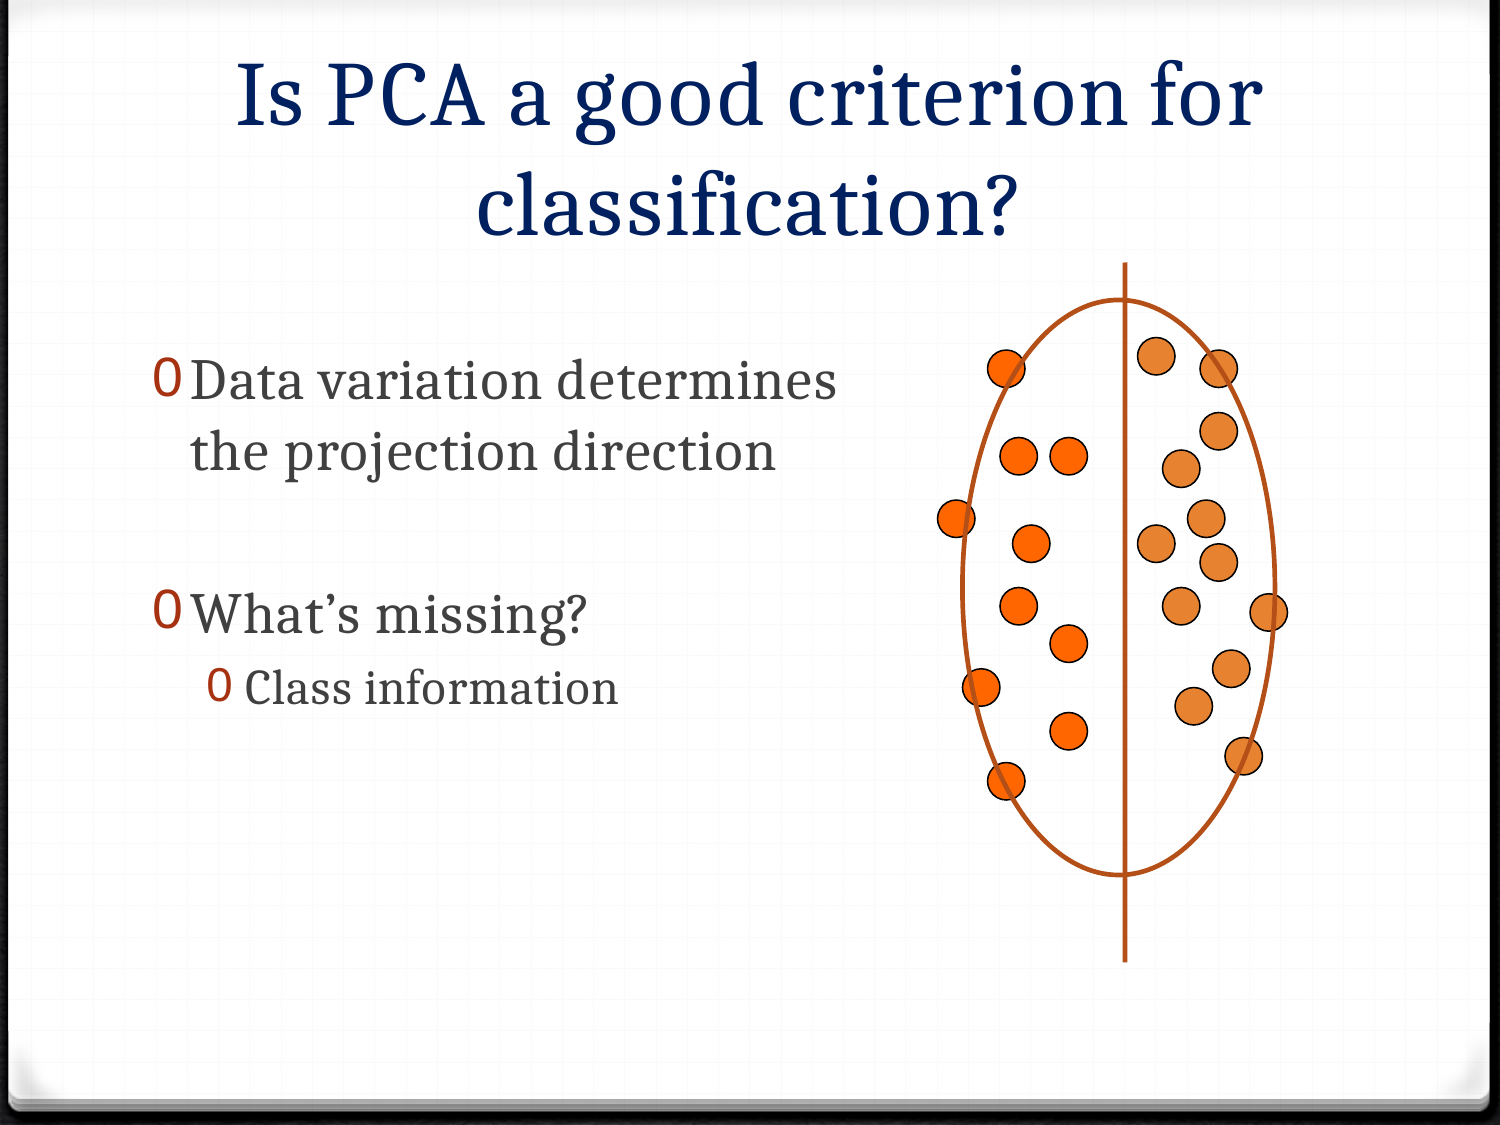

# Is PCA a good criterion for classification?

Data variation determines the projection direction

What’s missing?
Class information